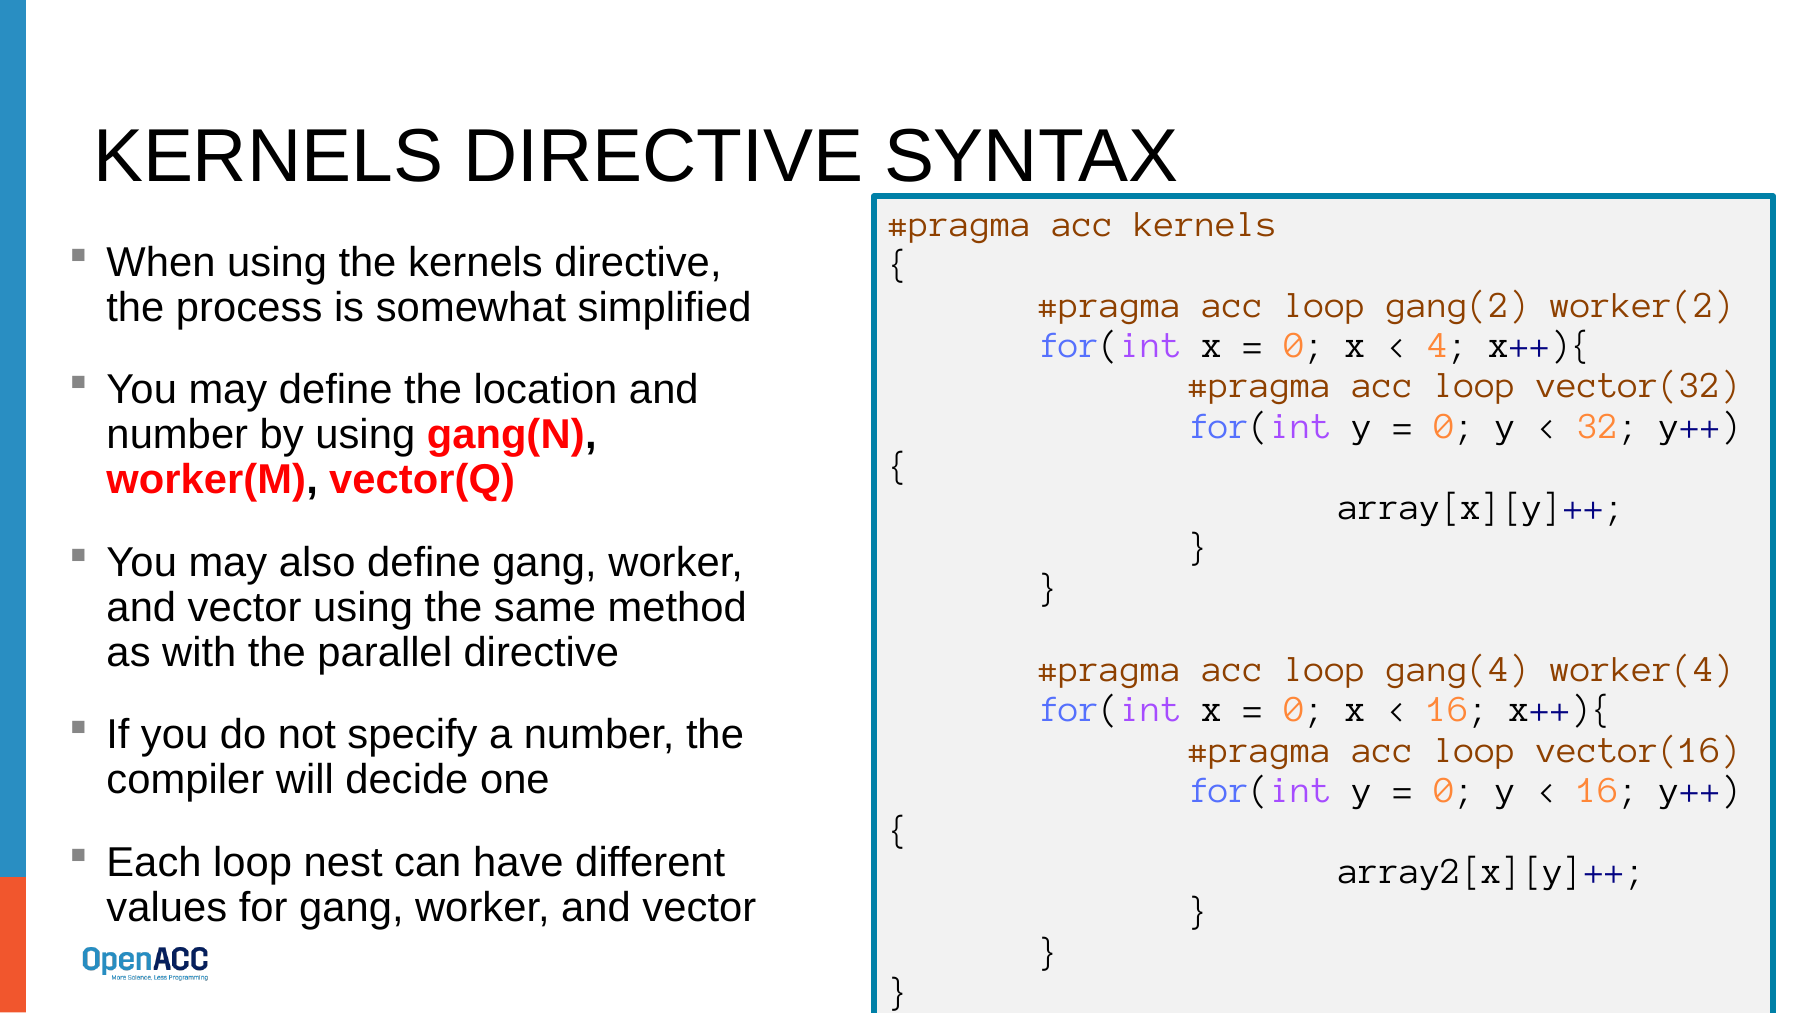

# Kernels directive syntax
When using the kernels directive, the process is somewhat simplified
You may define the location and number by using gang(N), worker(M), vector(Q)
You may also define gang, worker, and vector using the same method as with the parallel directive
If you do not specify a number, the compiler will decide one
Each loop nest can have different values for gang, worker, and vector
#pragma acc kernels
{
	#pragma acc loop gang(2) worker(2)
	for(int x = 0; x < 4; x++){
		#pragma acc loop vector(32)
		for(int y = 0; y < 32; y++){
			array[x][y]++;
		}
	}

	#pragma acc loop gang(4) worker(4)
	for(int x = 0; x < 16; x++){
		#pragma acc loop vector(16)
		for(int y = 0; y < 16; y++){
			array2[x][y]++;
		}
	}
}